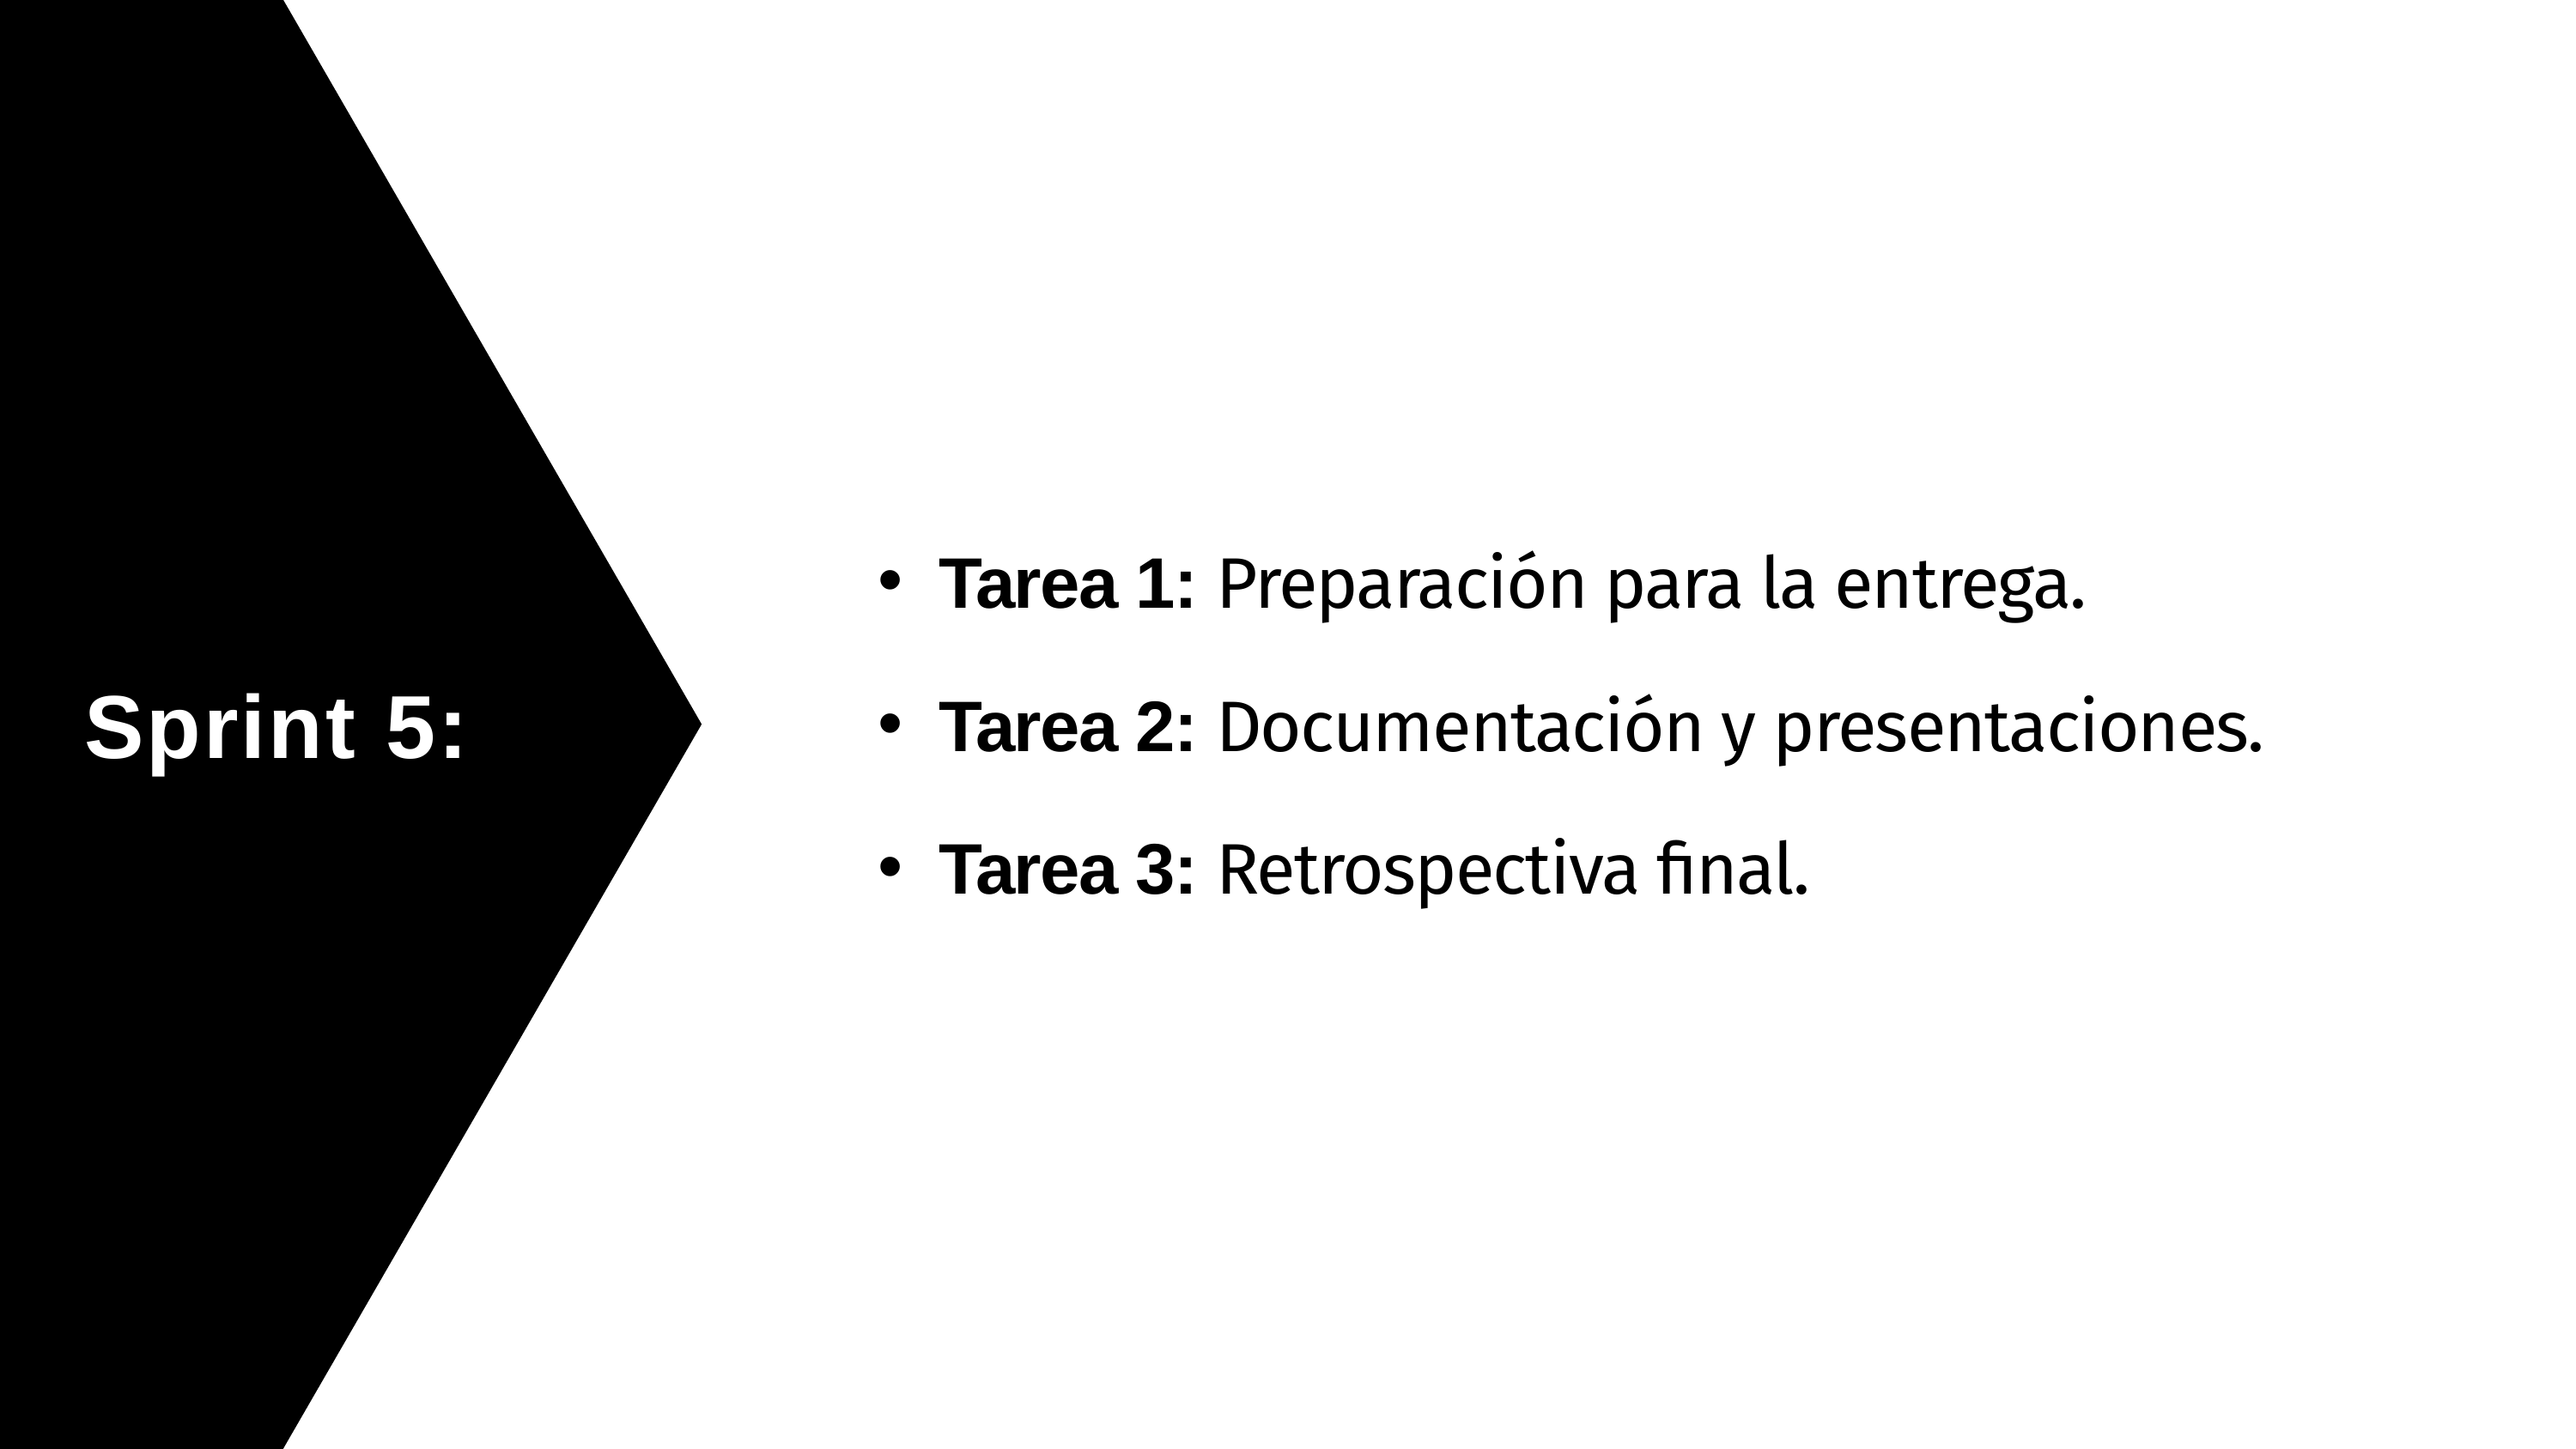

Tarea 1: Preparación para la entrega.
Tarea 2: Documentación y presentaciones.
Tarea 3: Retrospectiva final.

Sprint 5: